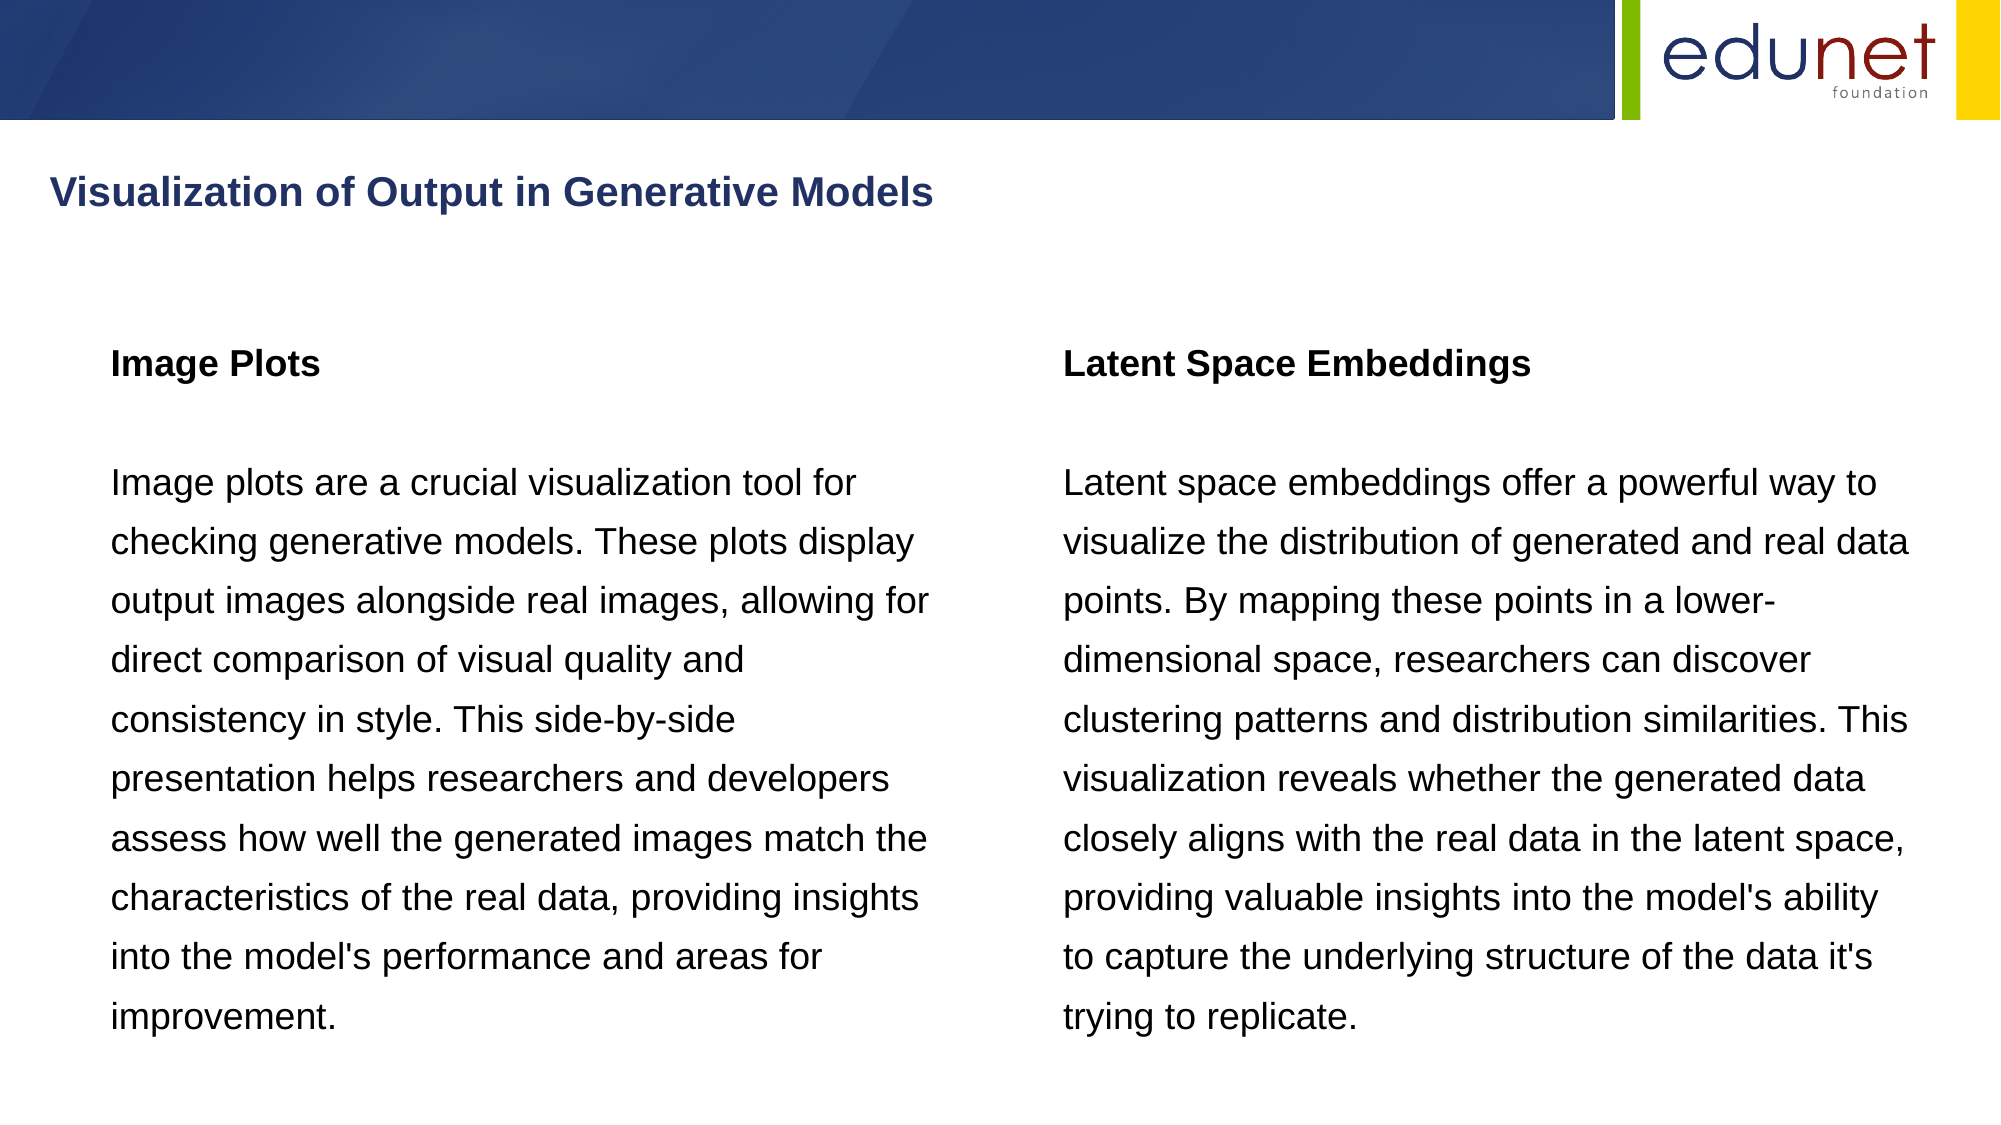

Visualization of Output in Generative Models
Image Plots

Image plots are a crucial visualization tool for checking generative models. These plots display output images alongside real images, allowing for direct comparison of visual quality and consistency in style. This side-by-side presentation helps researchers and developers assess how well the generated images match the characteristics of the real data, providing insights into the model's performance and areas for improvement.
Latent Space Embeddings

Latent space embeddings offer a powerful way to visualize the distribution of generated and real data points. By mapping these points in a lower-dimensional space, researchers can discover clustering patterns and distribution similarities. This visualization reveals whether the generated data closely aligns with the real data in the latent space, providing valuable insights into the model's ability to capture the underlying structure of the data it's trying to replicate.